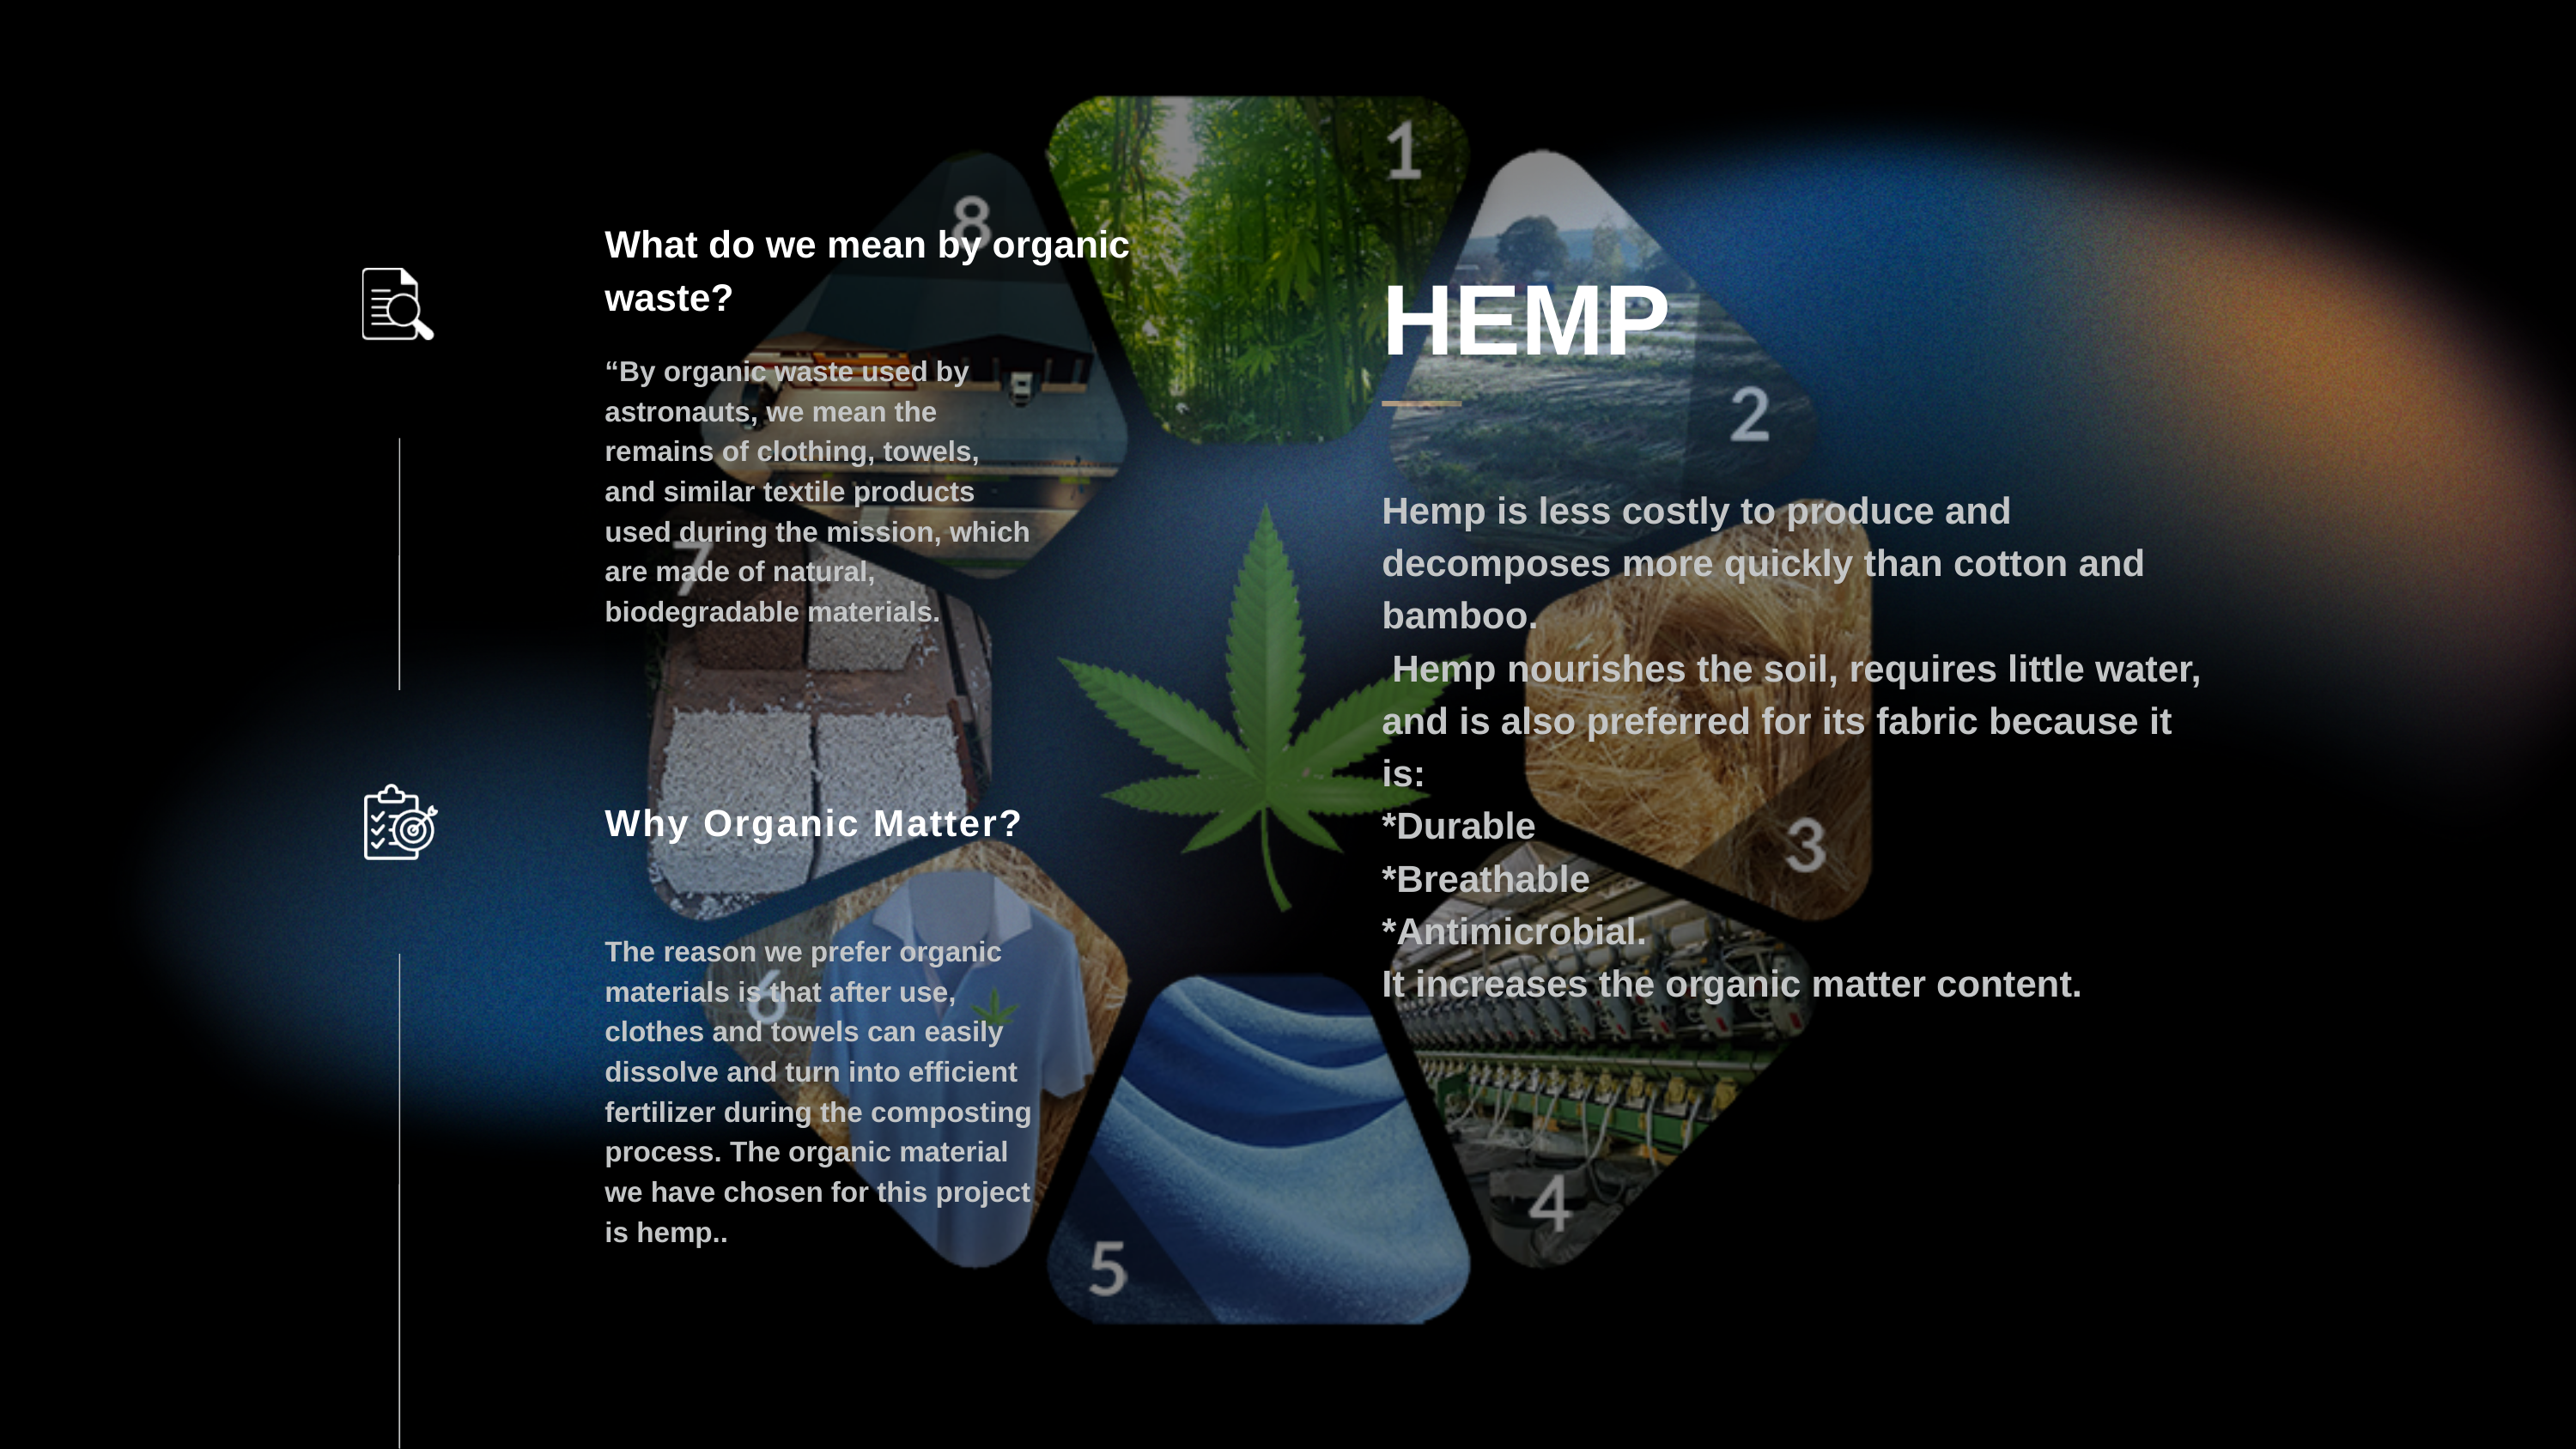

What do we mean by organic waste?

HEMP
“By organic waste used by astronauts, we mean the remains of clothing, towels, and similar textile products used during the mission, which are made of natural, biodegradable materials.

Hemp is less costly to produce and decomposes more quickly than cotton and bamboo.
 Hemp nourishes the soil, requires little water, and is also preferred for its fabric because it is:
*Durable
*Breathable
*Antimicrobial.
It increases the organic matter content.

Why Organic Matter?
The reason we prefer organic materials is that after use, clothes and towels can easily dissolve and turn into efficient fertilizer during the composting process. The organic material we have chosen for this project is hemp..